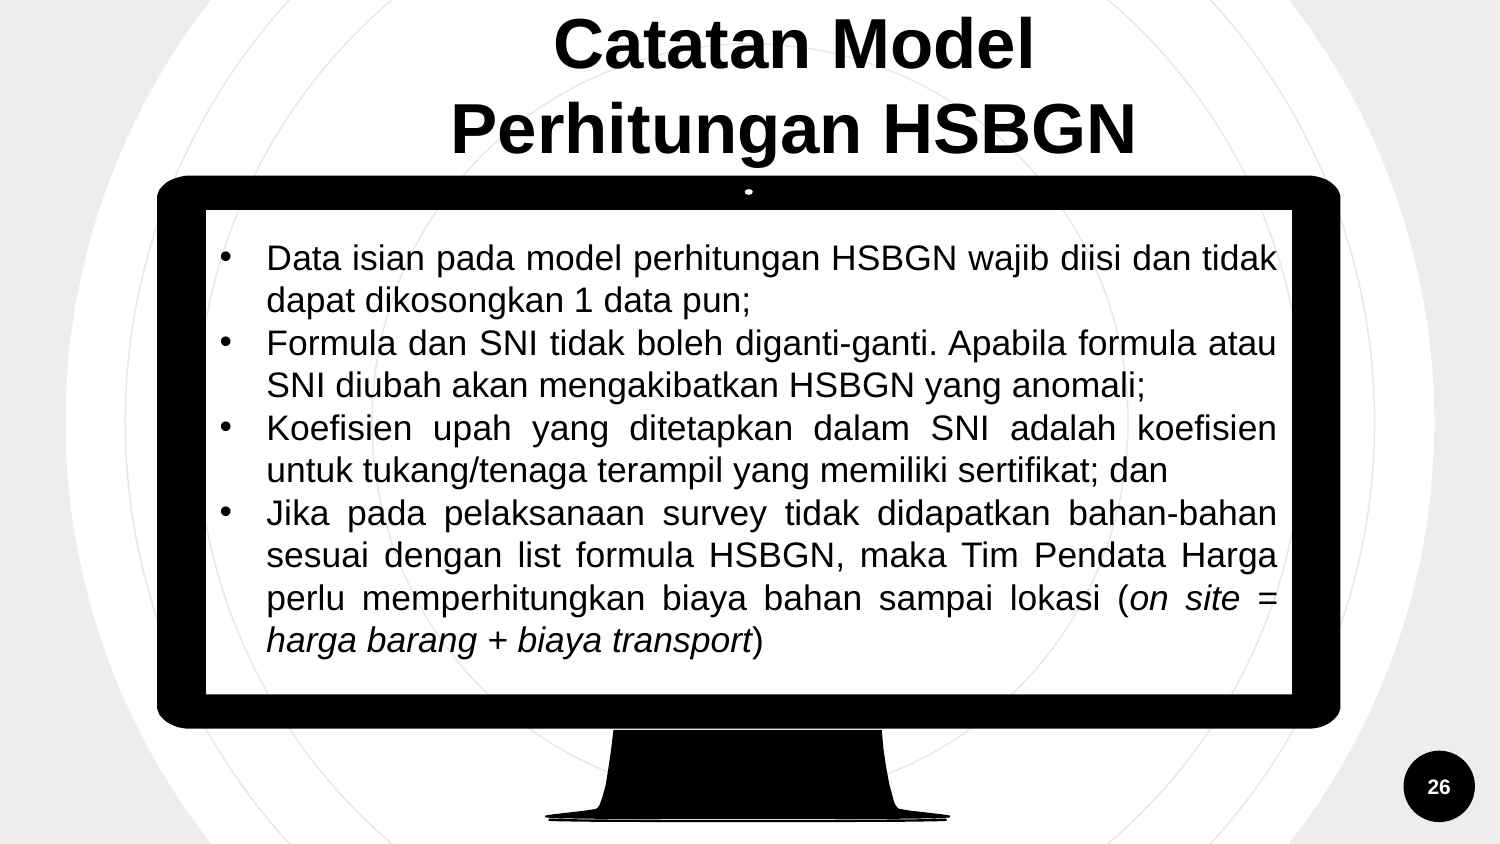

Catatan Model Perhitungan HSBGN

Data isian pada model perhitungan HSBGN wajib diisi dan tidak dapat dikosongkan 1 data pun;
Formula dan SNI tidak boleh diganti-ganti. Apabila formula atau SNI diubah akan mengakibatkan HSBGN yang anomali;
Koefisien upah yang ditetapkan dalam SNI adalah koefisien untuk tukang/tenaga terampil yang memiliki sertifikat; dan
Jika pada pelaksanaan survey tidak didapatkan bahan-bahan sesuai dengan list formula HSBGN, maka Tim Pendata Harga perlu memperhitungkan biaya bahan sampai lokasi (on site = harga barang + biaya transport)
26